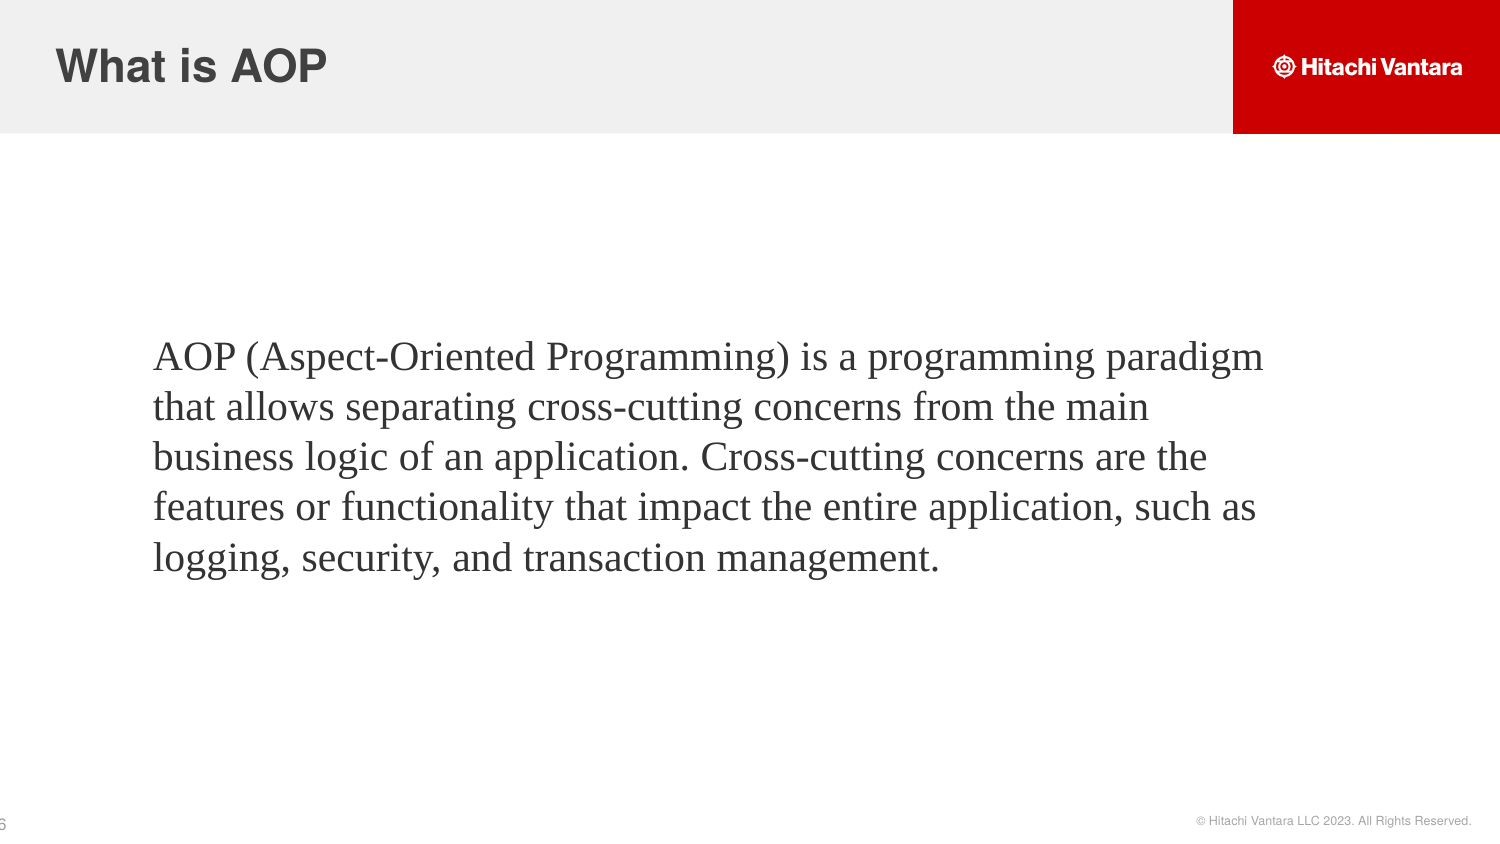

# What is AOP
AOP (Aspect-Oriented Programming) is a programming paradigm that allows separating cross-cutting concerns from the main business logic of an application. Cross-cutting concerns are the features or functionality that impact the entire application, such as logging, security, and transaction management.